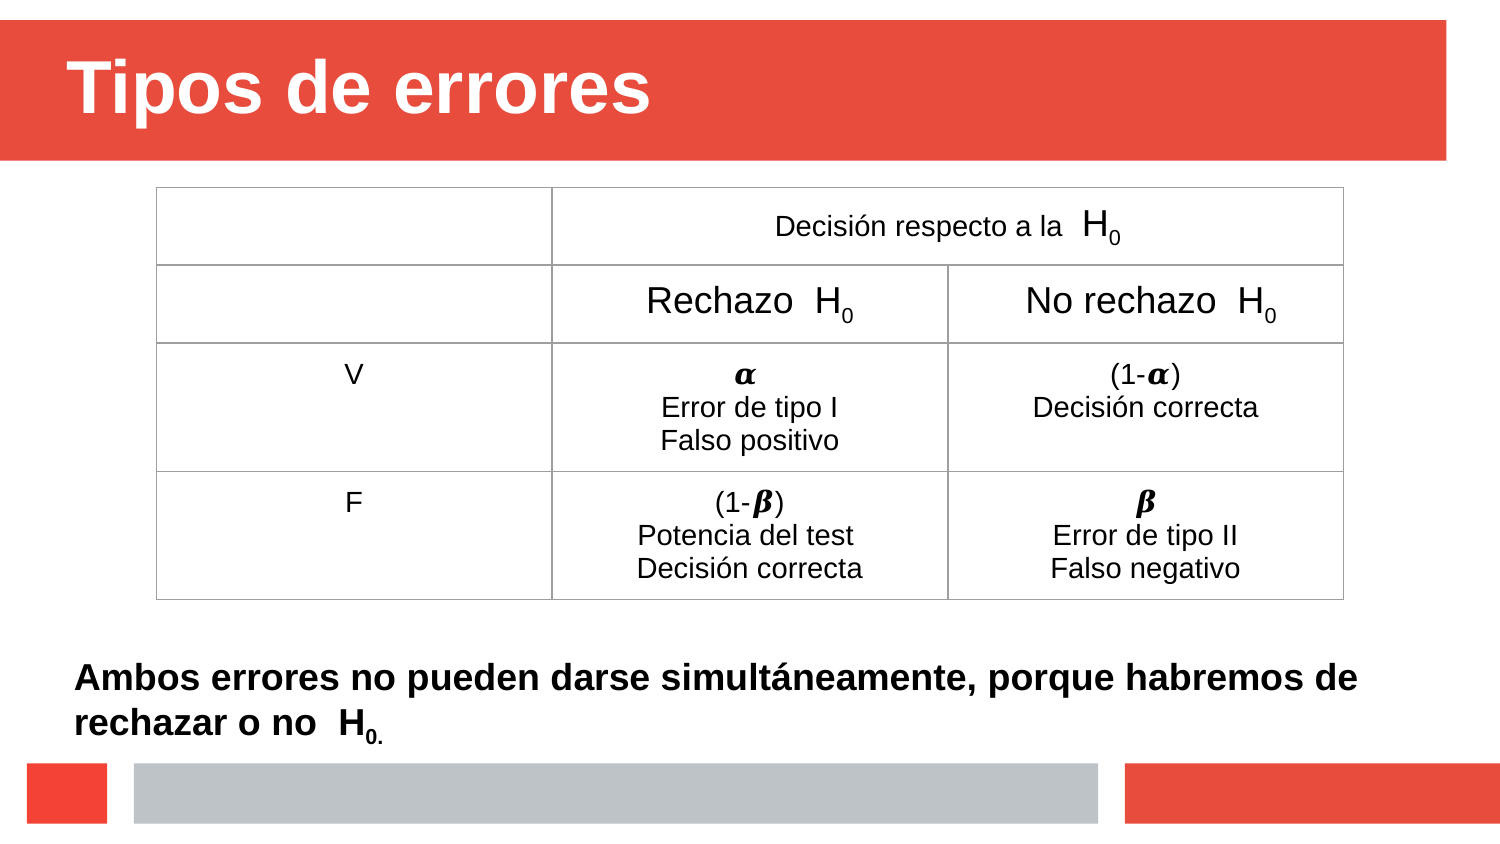

# Tipos de errores
|  | Decisión respecto a la H0 |  |
| --- | --- | --- |
|  | Rechazo H0 | No rechazo H0 |
| V | 𝜶 Error de tipo I Falso positivo | (1-𝜶) Decisión correcta |
| F | (1-𝜷) Potencia del test Decisión correcta | 𝜷 Error de tipo II Falso negativo |
Ambos errores no pueden darse simultáneamente, porque habremos de rechazar o no  H0.